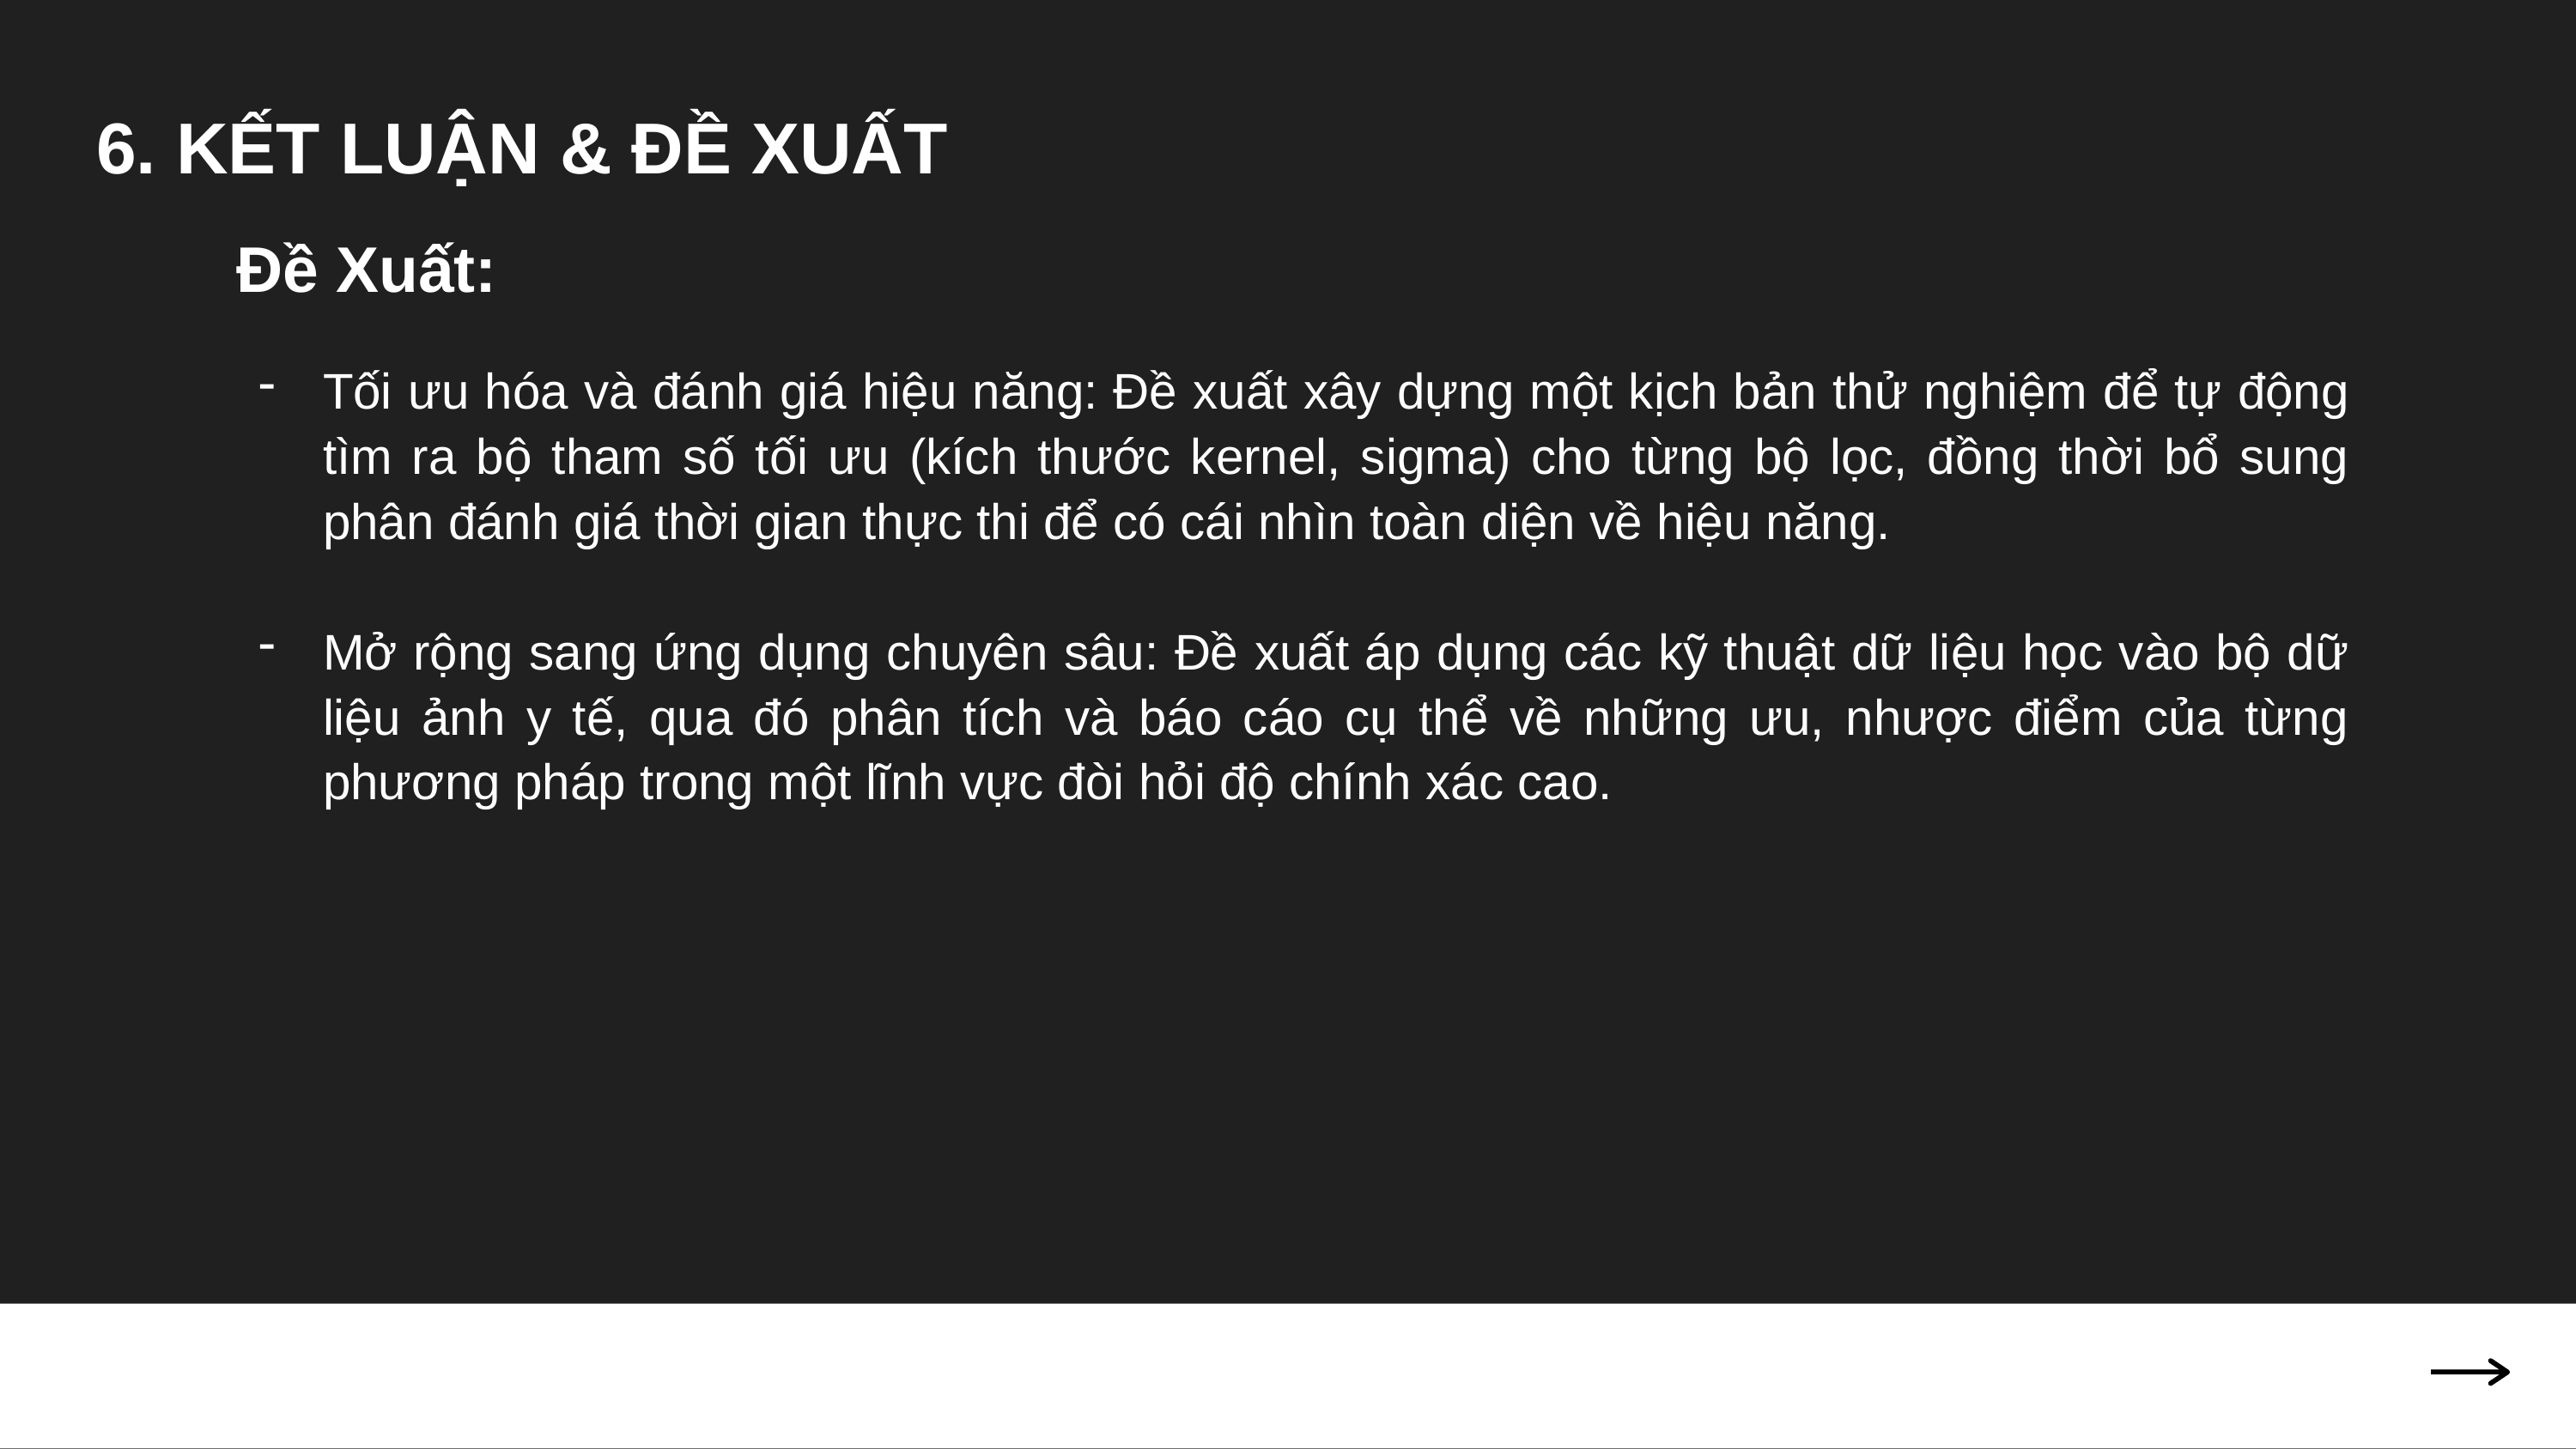

6. KẾT LUẬN & ĐỀ XUẤT
Đề Xuất:
Tối ưu hóa và đánh giá hiệu năng: Đề xuất xây dựng một kịch bản thử nghiệm để tự động tìm ra bộ tham số tối ưu (kích thước kernel, sigma) cho từng bộ lọc, đồng thời bổ sung phân đánh giá thời gian thực thi để có cái nhìn toàn diện về hiệu năng.

Mở rộng sang ứng dụng chuyên sâu: Đề xuất áp dụng các kỹ thuật dữ liệu học vào bộ dữ liệu ảnh y tế, qua đó phân tích và báo cáo cụ thể về những ưu, nhược điểm của từng phương pháp trong một lĩnh vực đòi hỏi độ chính xác cao.